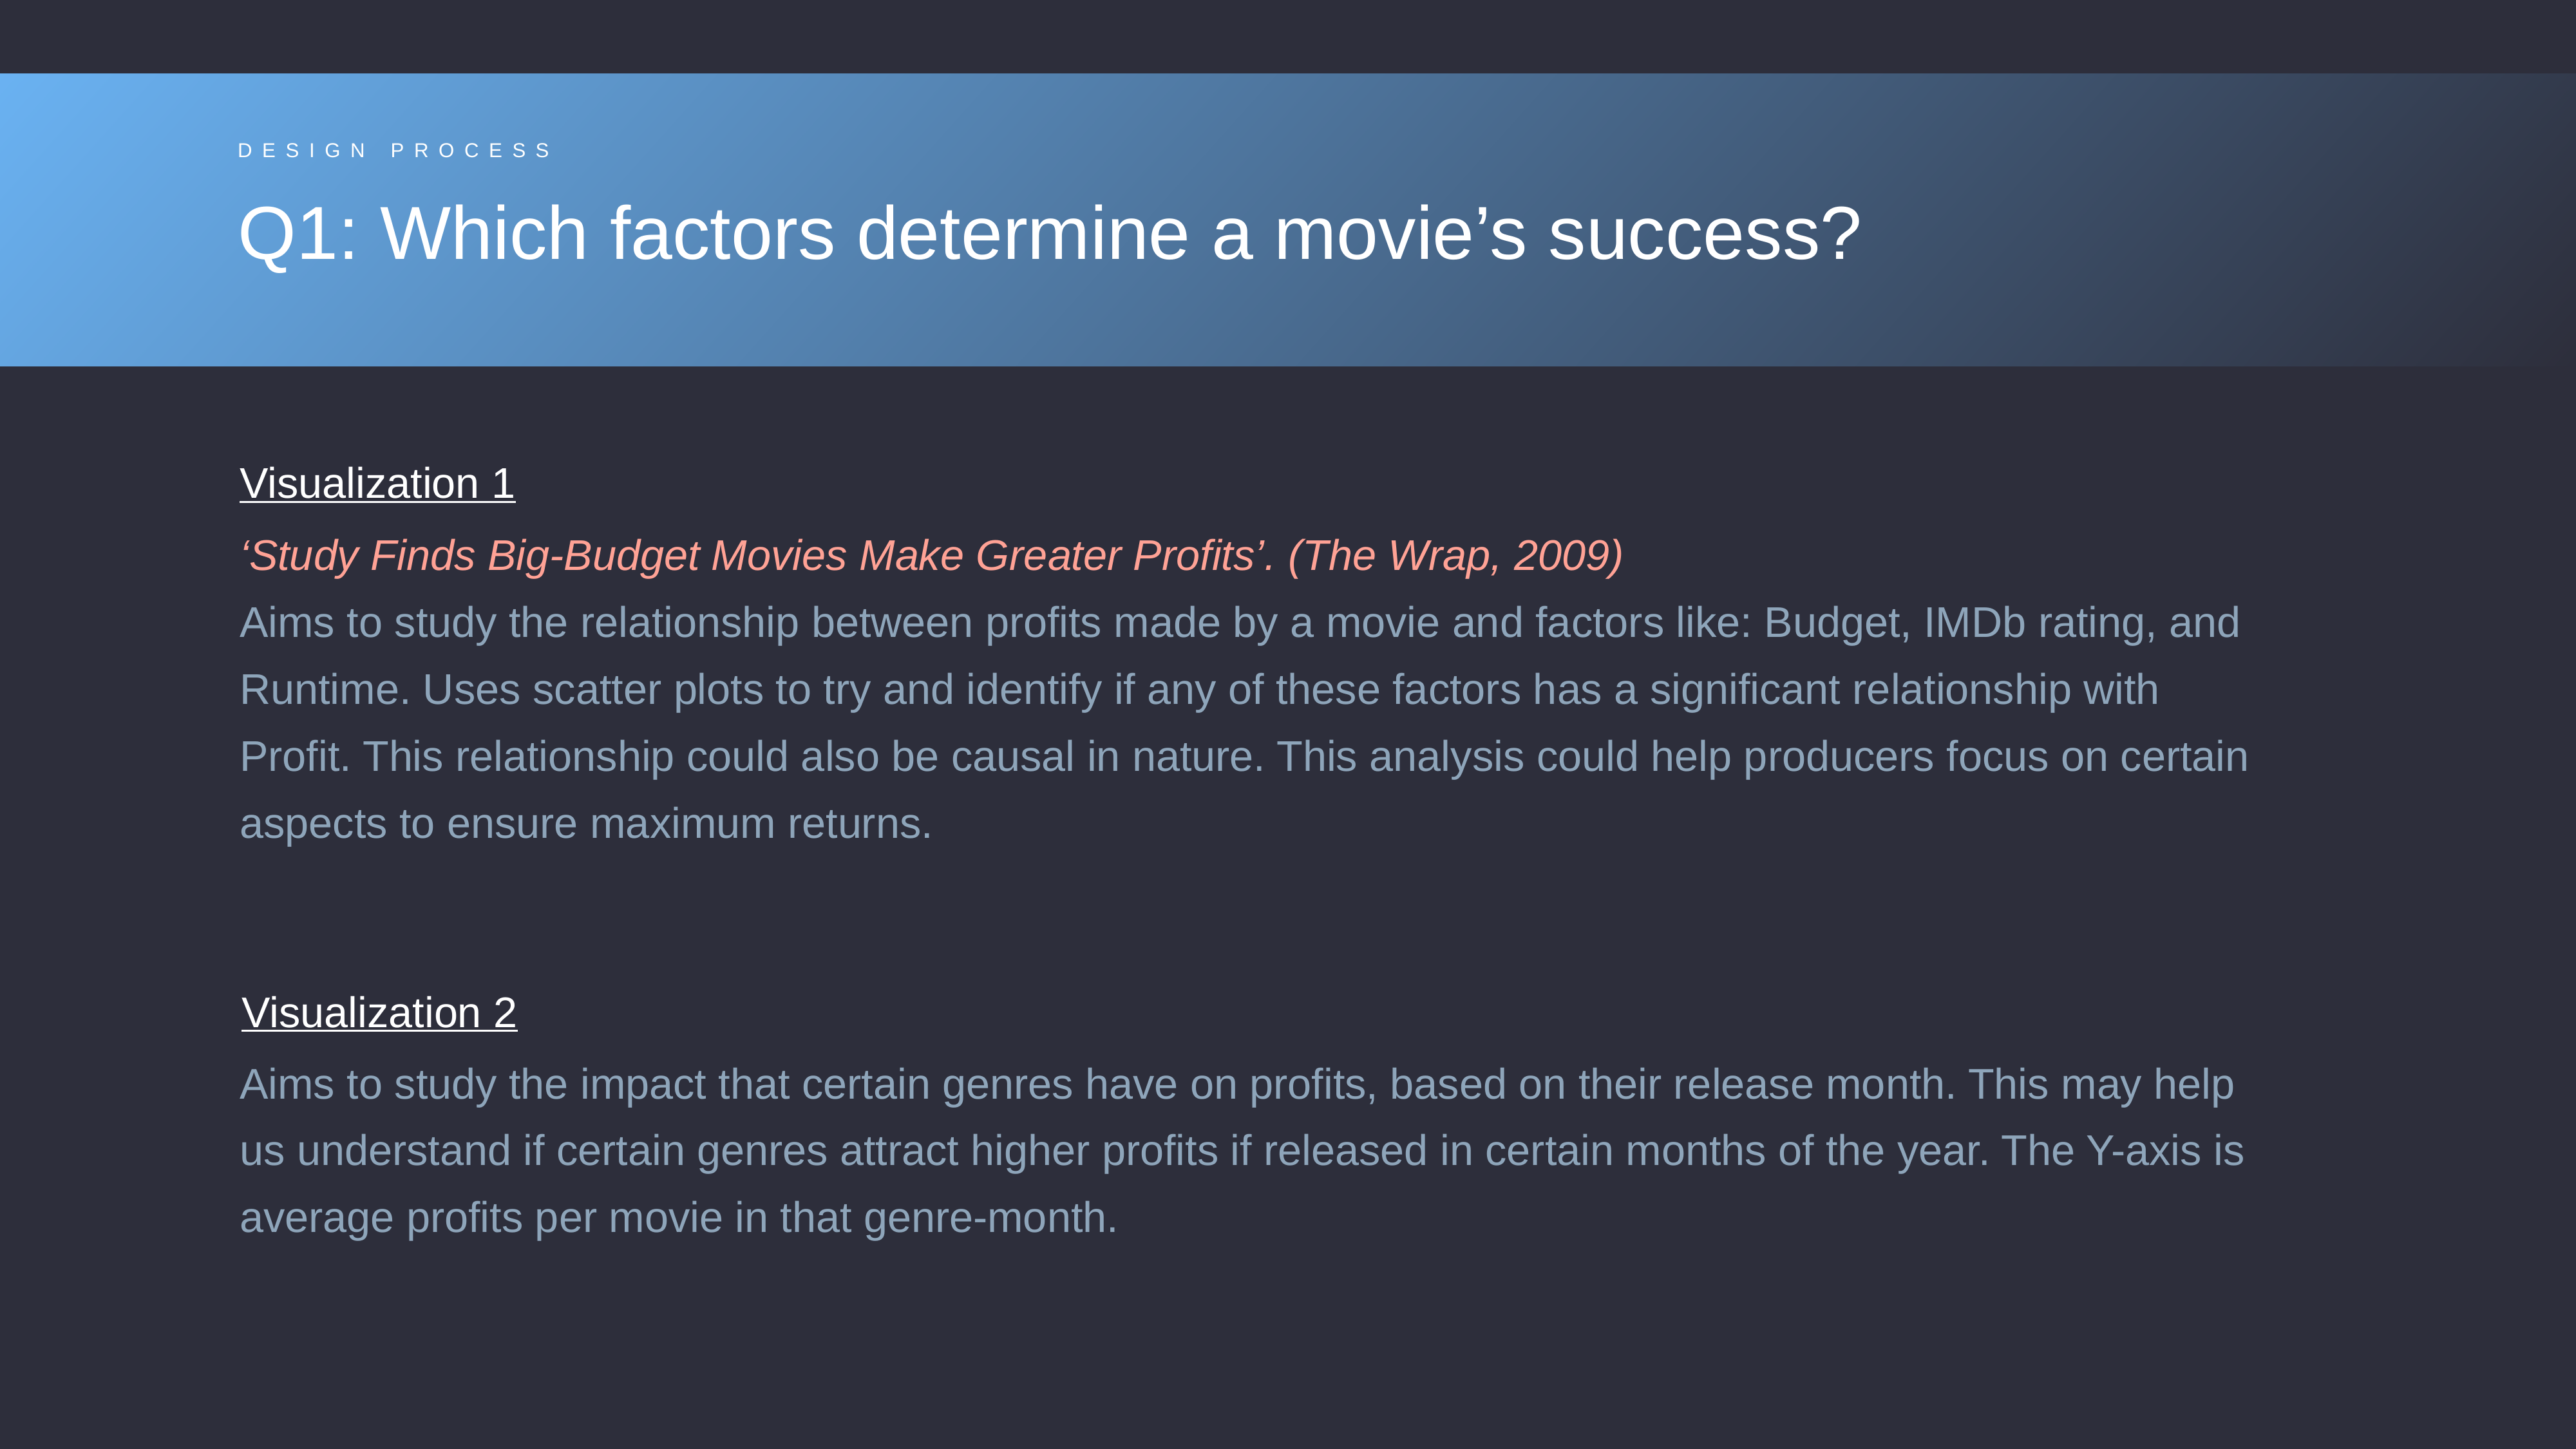

Design process
Q1: Which factors determine a movie’s success?
Visualization 1
‘Study Finds Big-Budget Movies Make Greater Profits’. (The Wrap, 2009)
Aims to study the relationship between profits made by a movie and factors like: Budget, IMDb rating, and Runtime. Uses scatter plots to try and identify if any of these factors has a significant relationship with Profit. This relationship could also be causal in nature. This analysis could help producers focus on certain aspects to ensure maximum returns.
Visualization 2
Aims to study the impact that certain genres have on profits, based on their release month. This may help us understand if certain genres attract higher profits if released in certain months of the year. The Y-axis is average profits per movie in that genre-month.